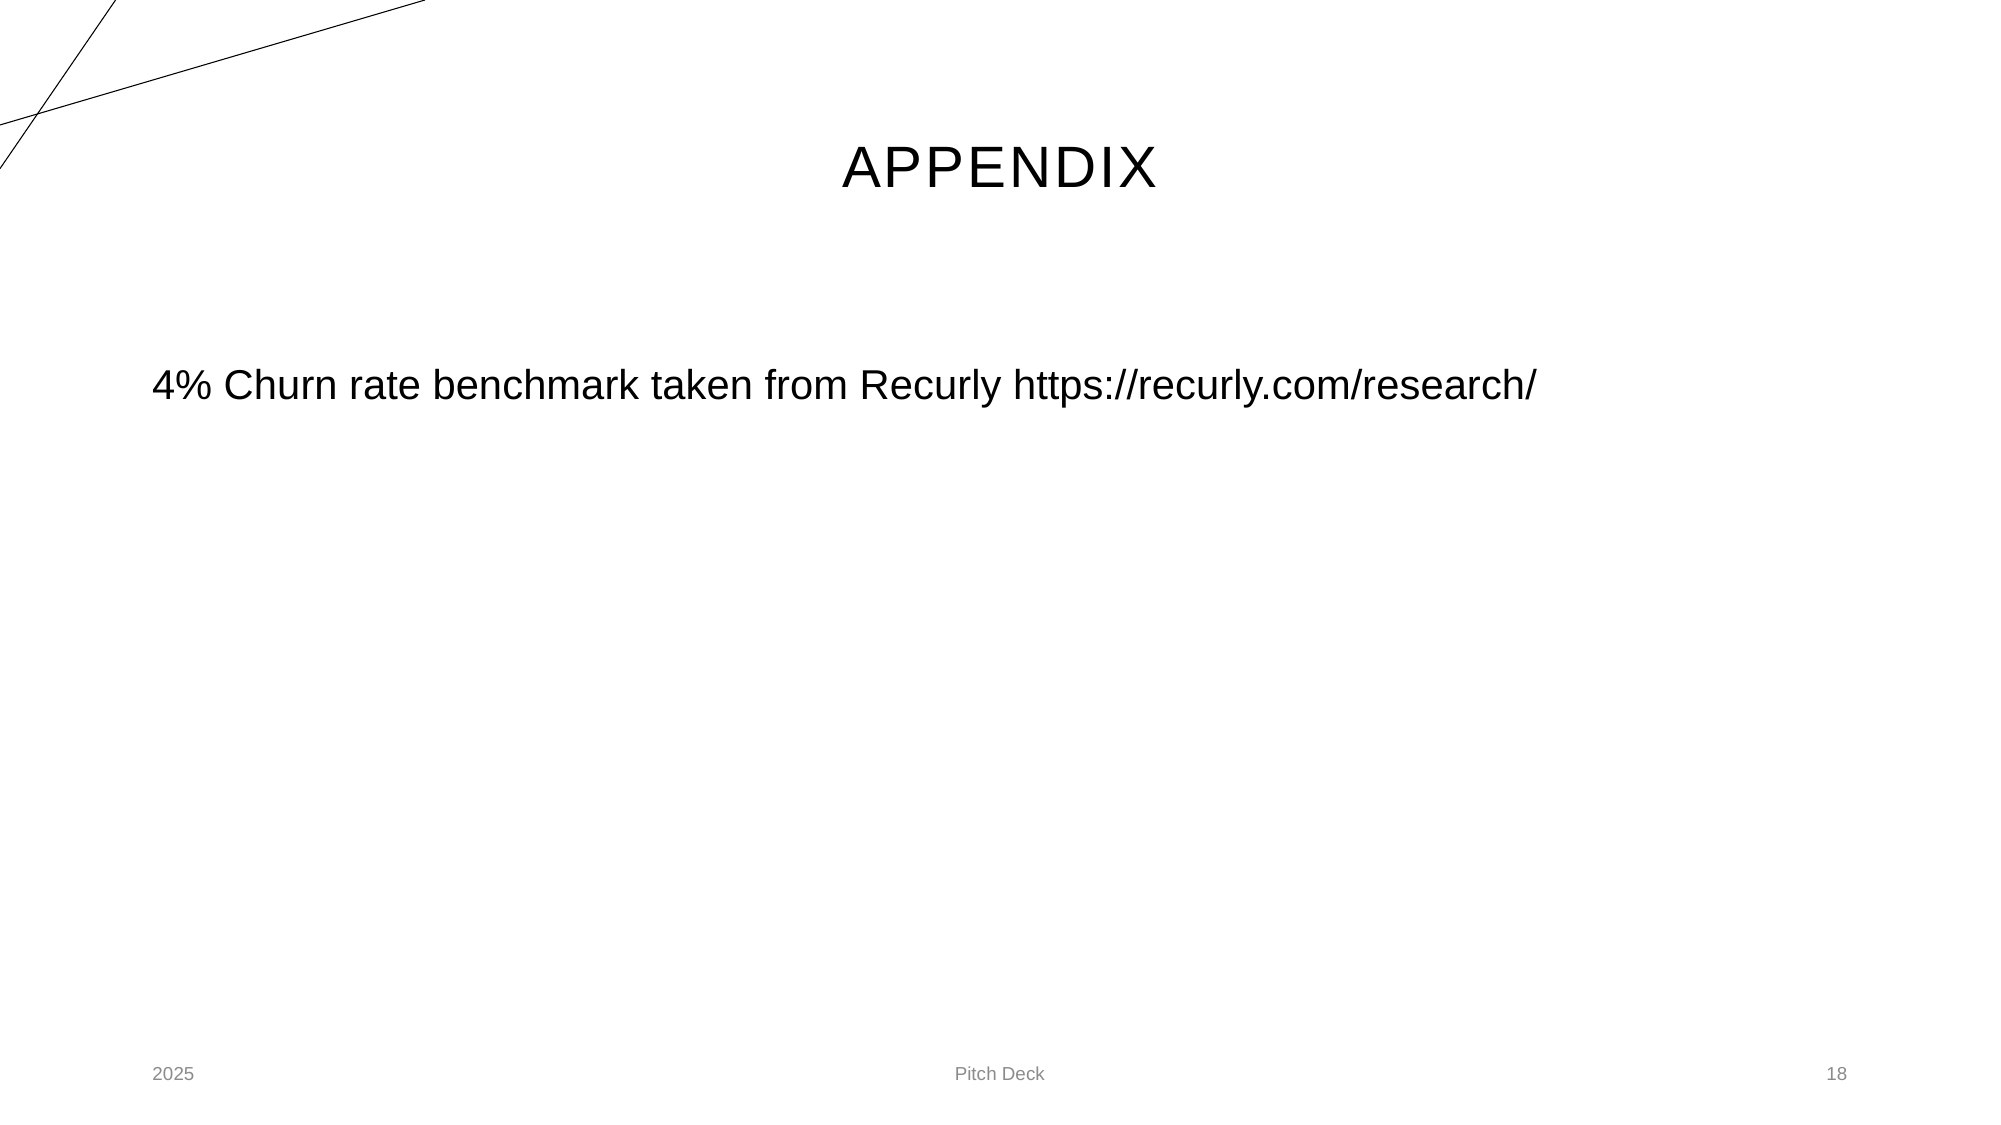

# Appendix
4% Churn rate benchmark taken from Recurly https://recurly.com/research/
2025
Pitch Deck
18